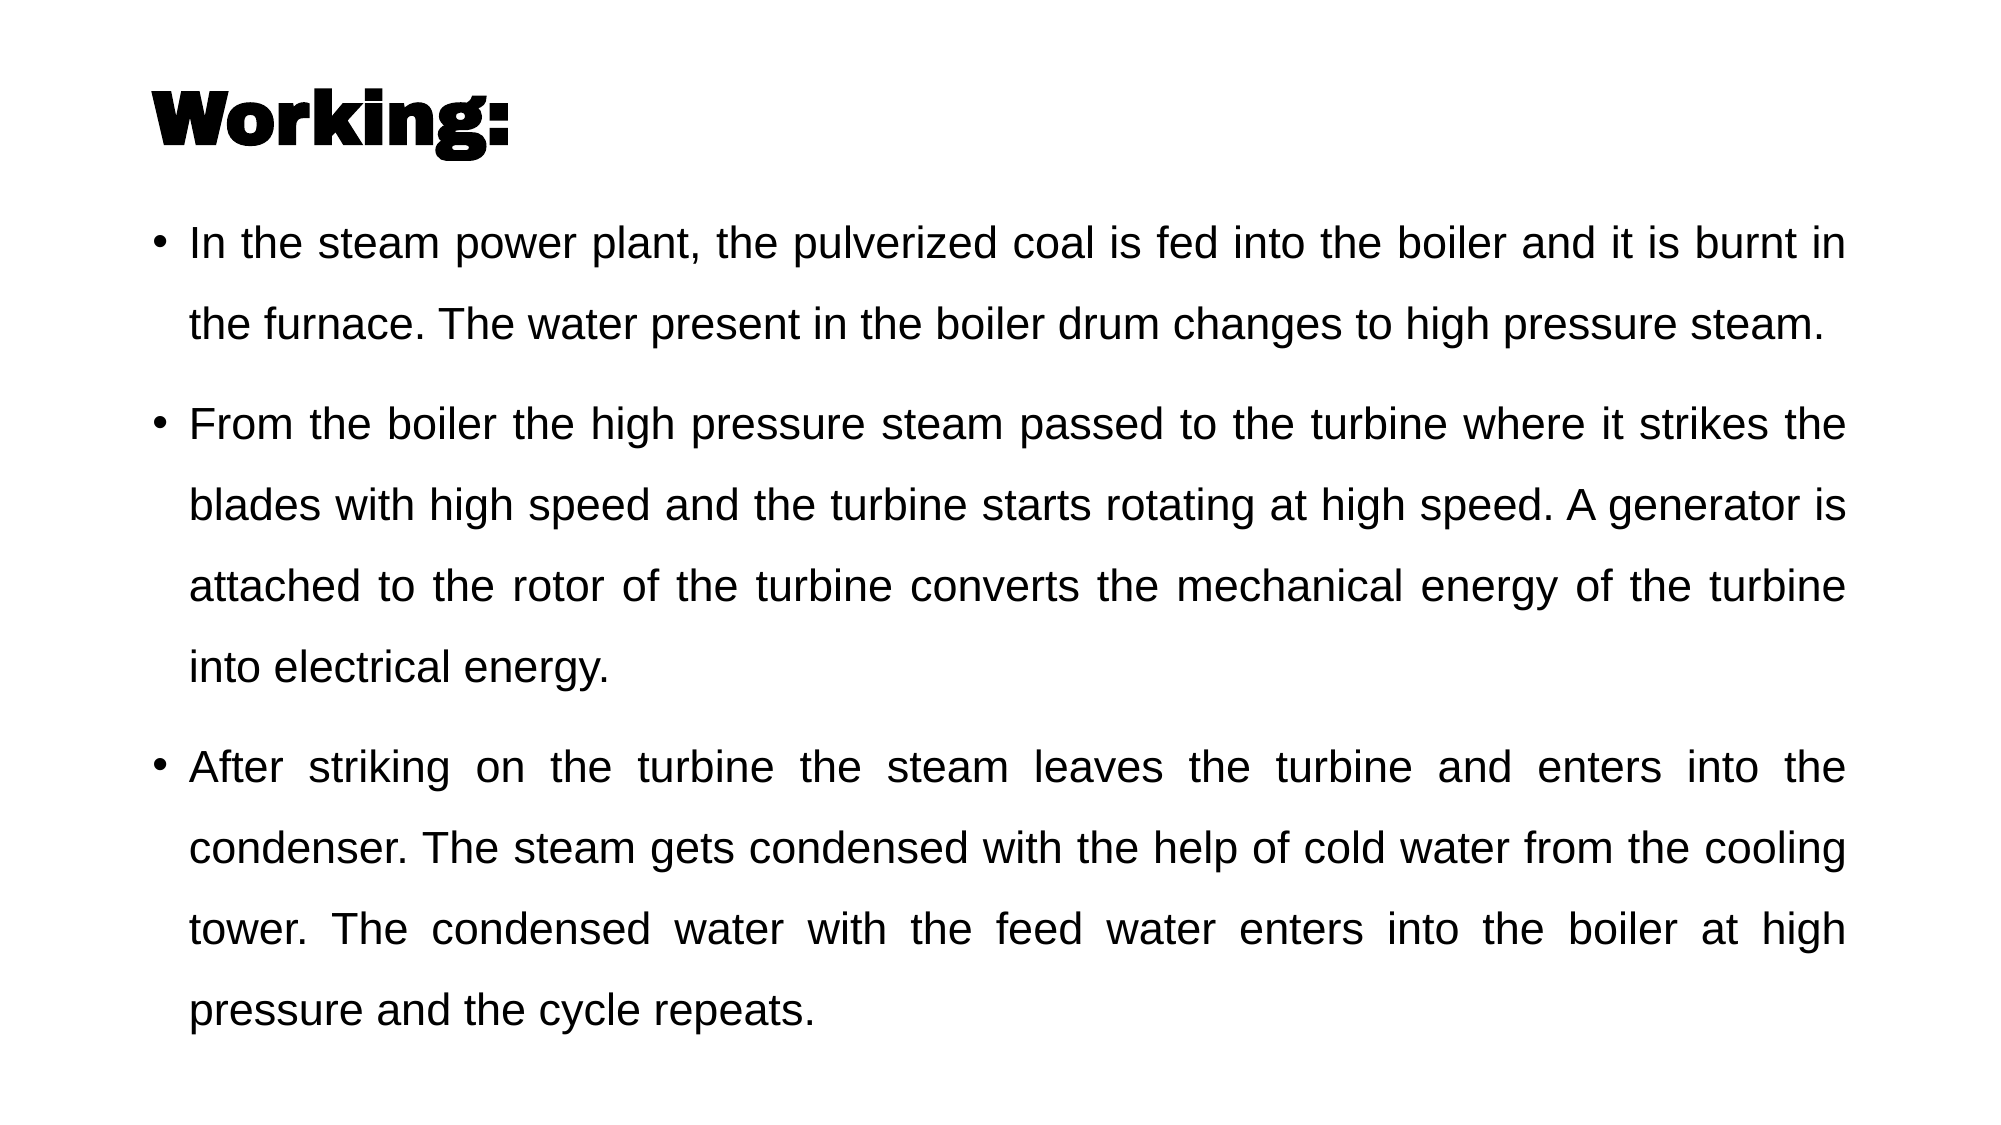

# Working:
In the steam power plant, the pulverized coal is fed into the boiler and it is burnt in the furnace. The water present in the boiler drum changes to high pressure steam.
From the boiler the high pressure steam passed to the turbine where it strikes the blades with high speed and the turbine starts rotating at high speed. A generator is attached to the rotor of the turbine converts the mechanical energy of the turbine into electrical energy.
After striking on the turbine the steam leaves the turbine and enters into the condenser. The steam gets condensed with the help of cold water from the cooling tower. The condensed water with the feed water enters into the boiler at high pressure and the cycle repeats.